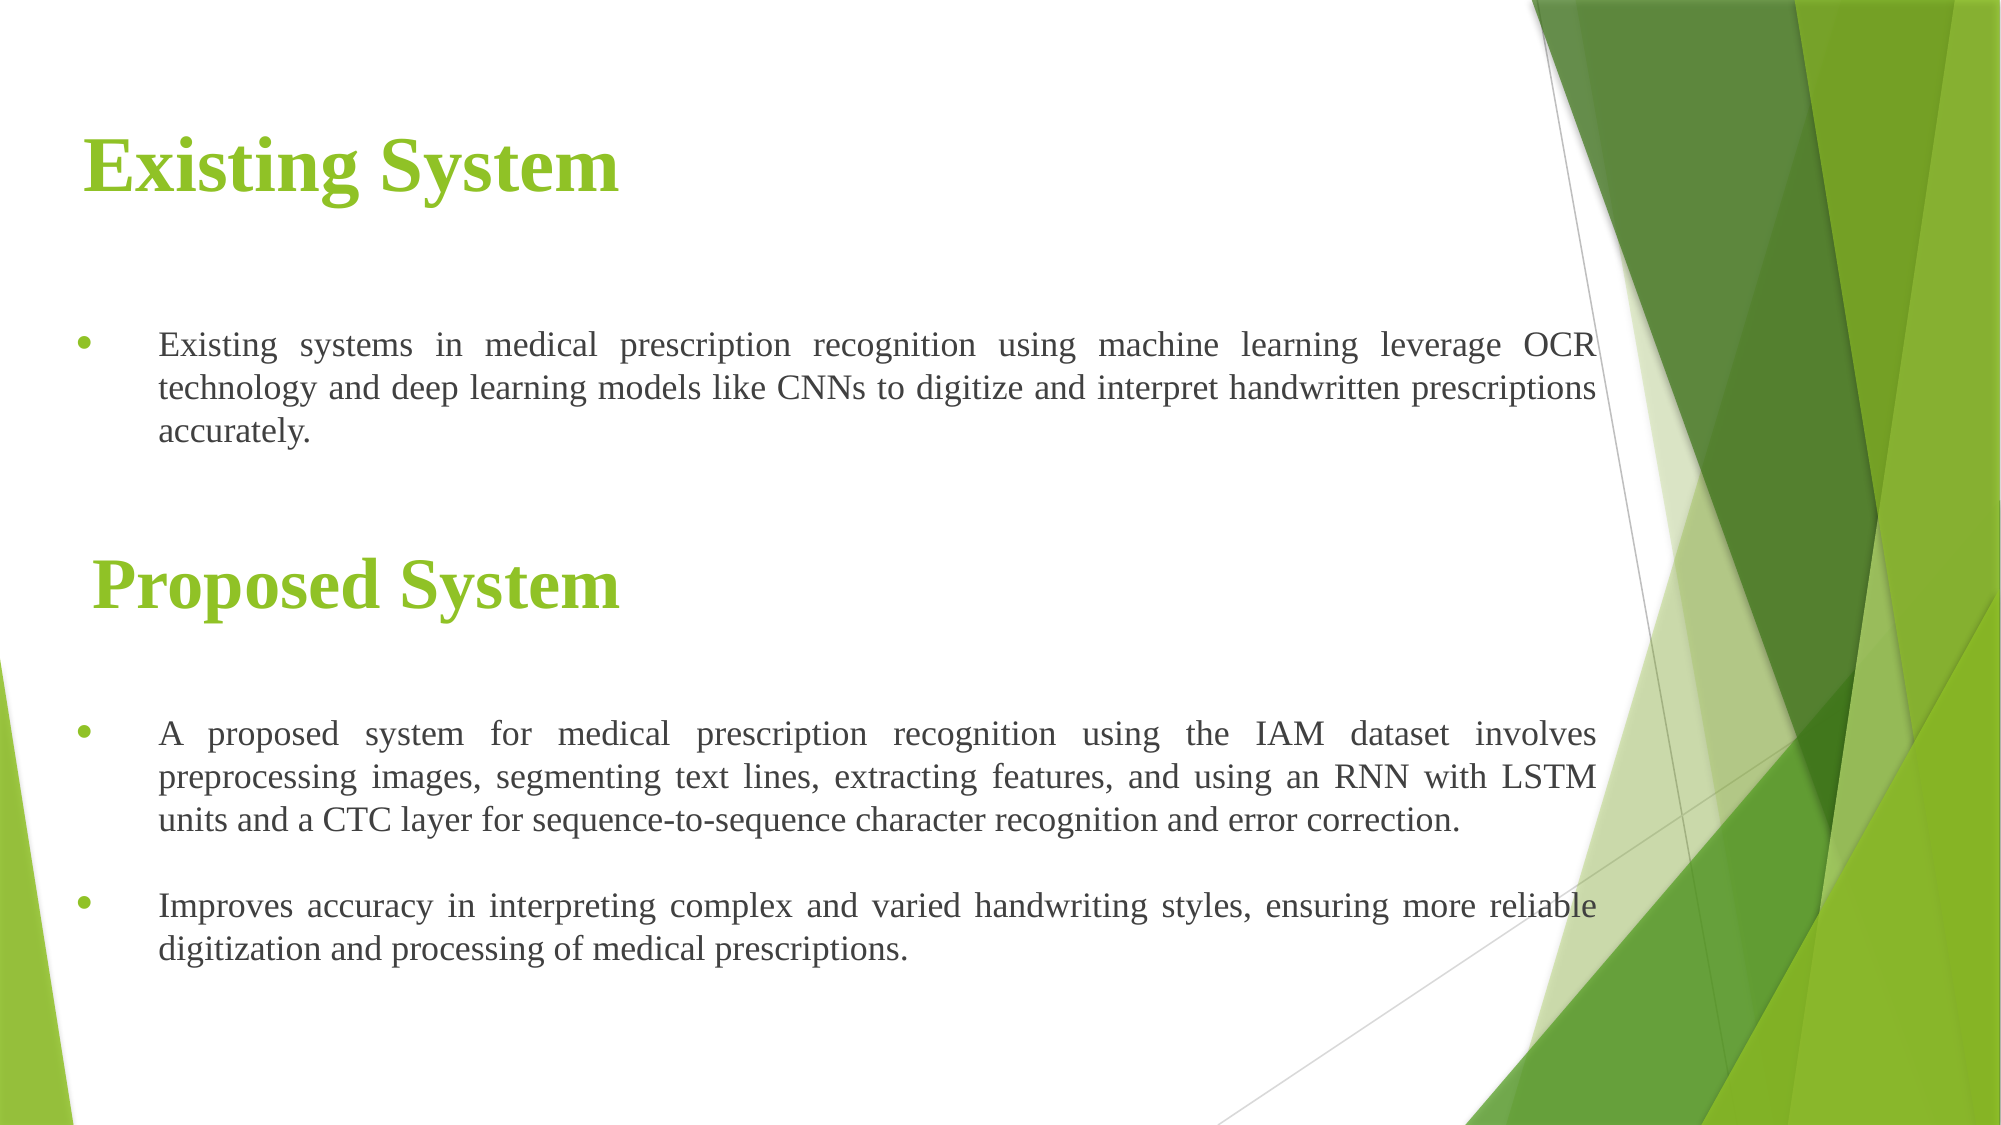

# Existing System

Existing systems in medical prescription recognition using machine learning leverage OCR technology and deep learning models like CNNs to digitize and interpret handwritten prescriptions accurately.

Proposed System

A proposed system for medical prescription recognition using the IAM dataset involves preprocessing images, segmenting text lines, extracting features, and using an RNN with LSTM units and a CTC layer for sequence-to-sequence character recognition and error correction.

Improves accuracy in interpreting complex and varied handwriting styles, ensuring more reliable digitization and processing of medical prescriptions.